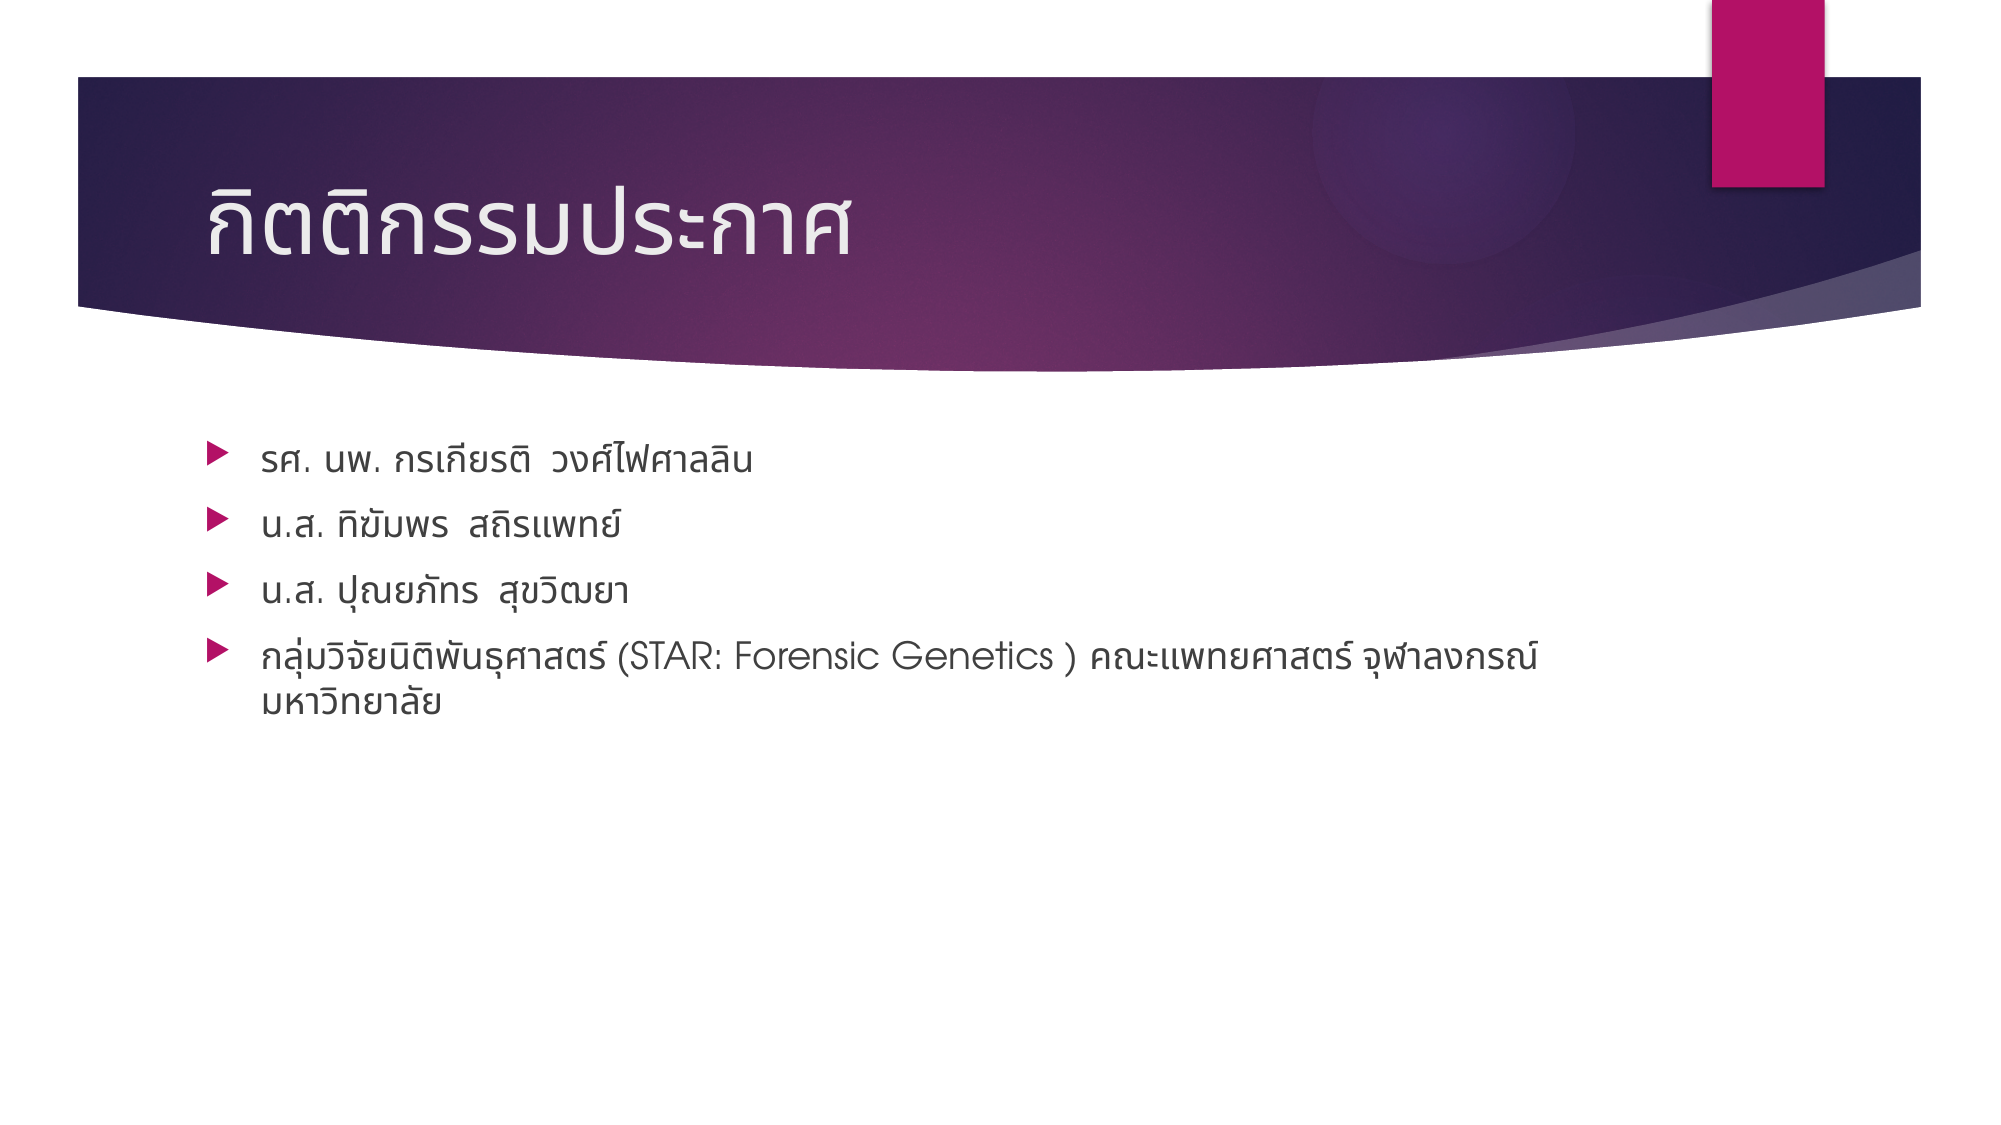

# กิตติกรรมประกาศ
รศ. นพ. กรเกียรติ  วงศ์ไฟศาลลิน
น.ส. ทิฆัมพร  สถิรแพทย์
น.ส. ปุณยภัทร  สุขวิฒยา
กลุ่มวิจัยนิติพันธุศาสตร์ (STAR: Forensic Genetics ) คณะแพทยศาสตร์ จุฬาลงกรณ์มหาวิทยาลัย